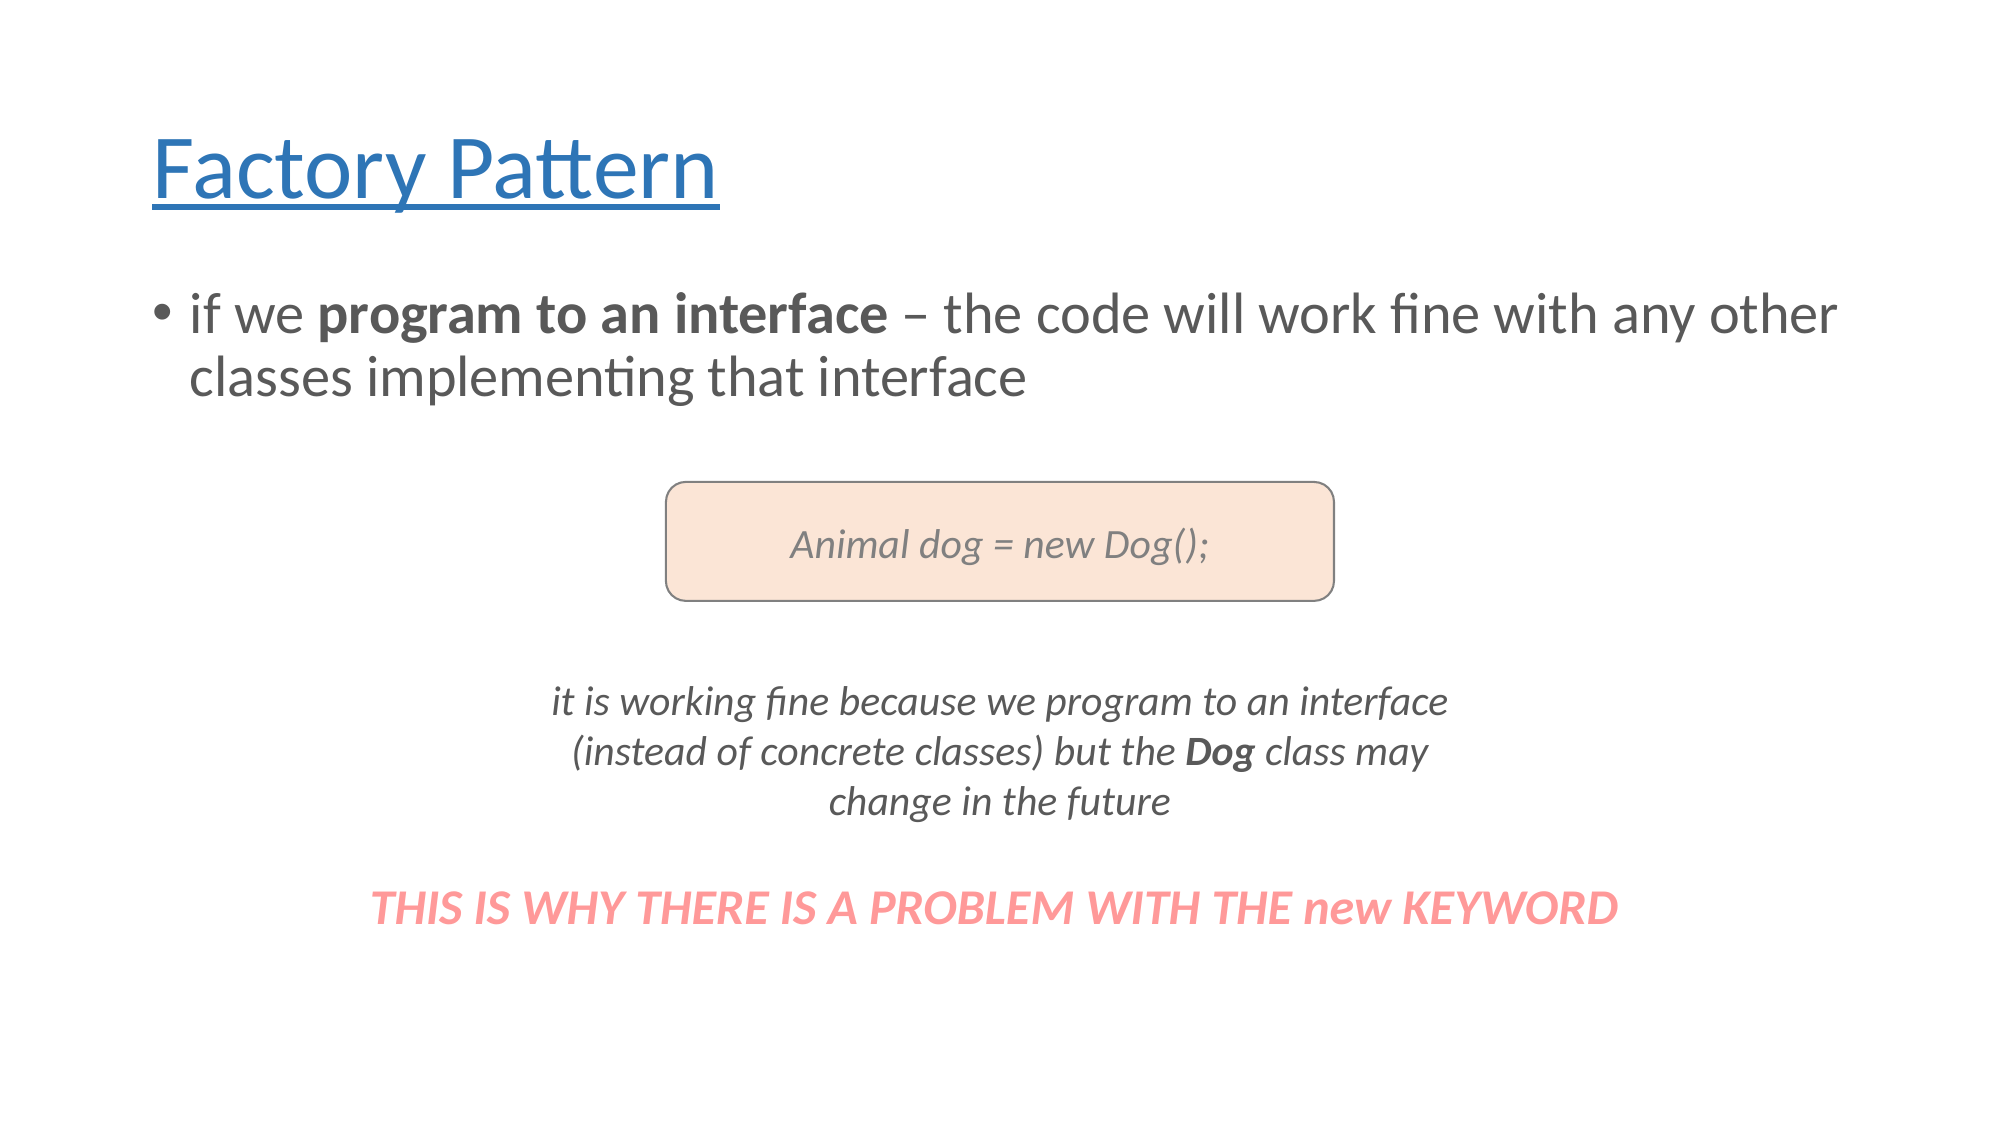

# Factory Pattern
if we program to an interface – the code will work fine with any other classes implementing that interface

Animal dog = new Dog();
Animal dog = new Dog()
it is working fine because we program to an interface
(instead of concrete classes) but the Dog class may
change in the future

THIS IS WHY THERE IS A PROBLEM WITH THE new KEYWORD